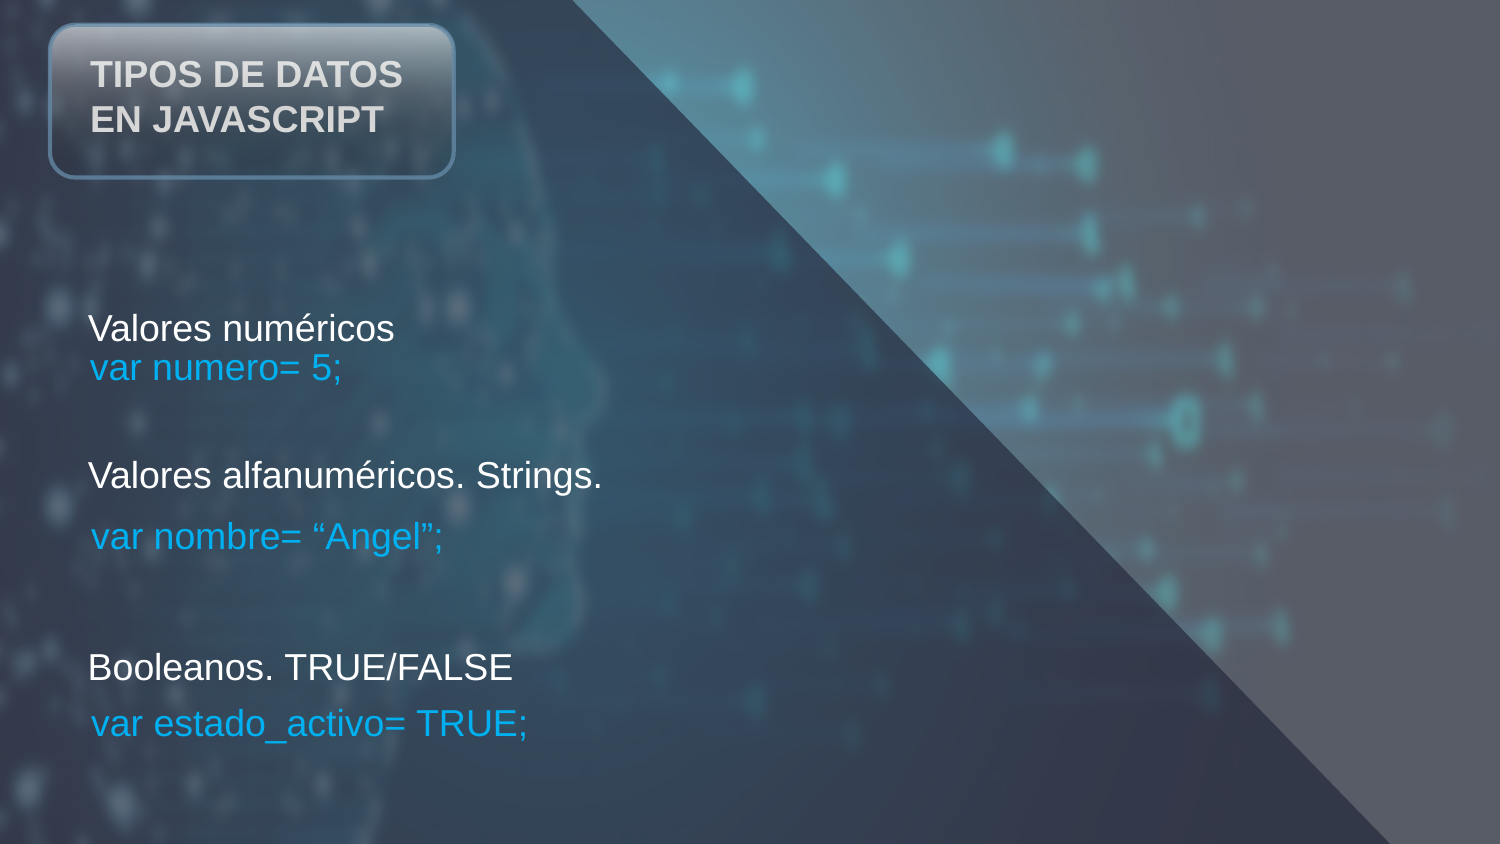

# TIPOS DE DATOS EN JAVASCRIPT
Valores numéricos
var numero= 5;
Valores alfanuméricos. Strings.
var nombre= “Angel”;
Booleanos. TRUE/FALSE
var estado_activo= TRUE;